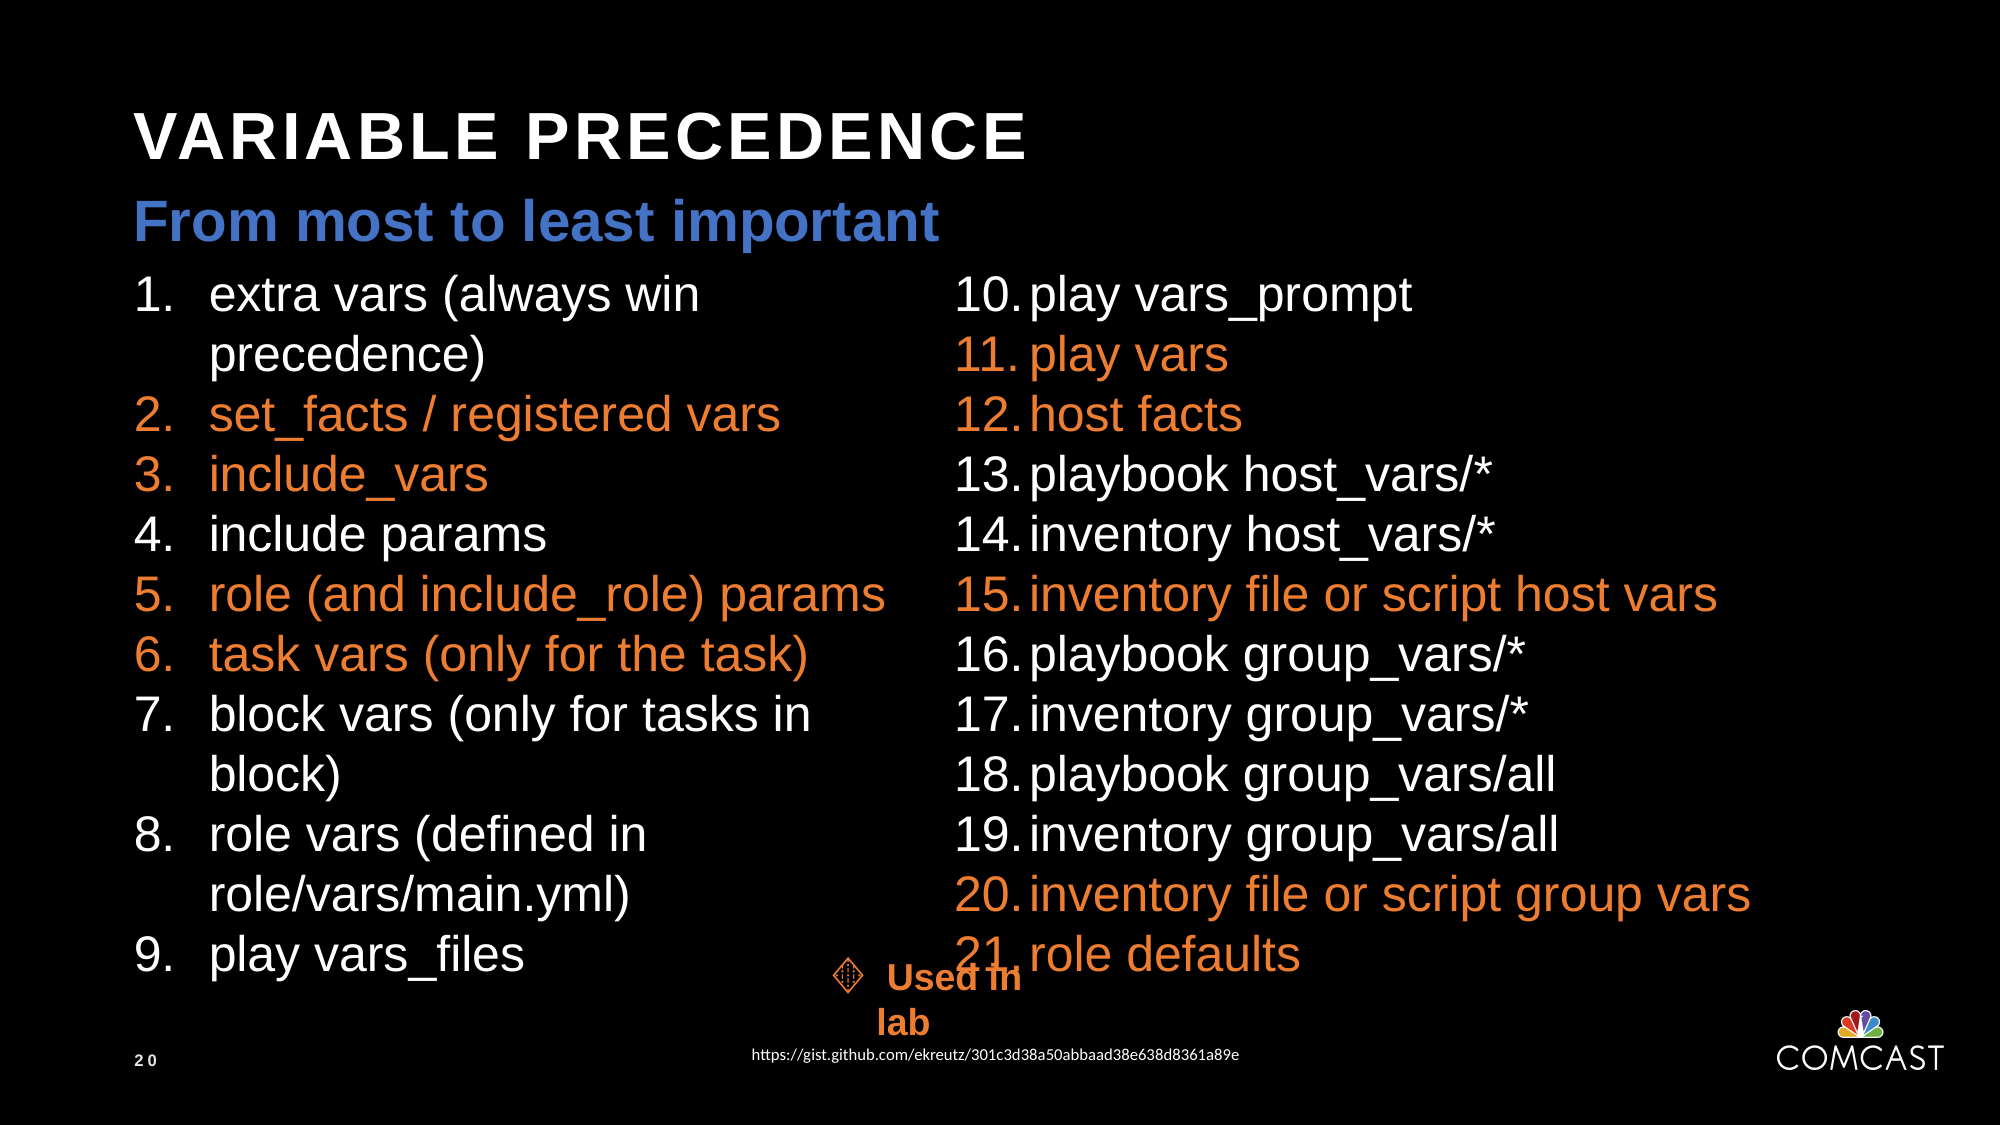

# Variable Precedence
From most to least important
extra vars (always win precedence)
set_facts / registered vars
include_vars
include params
role (and include_role) params
task vars (only for the task)
block vars (only for tasks in block)
role vars (defined in role/vars/main.yml)
play vars_files
play vars_prompt
play vars
host facts
playbook host_vars/*
inventory host_vars/*
inventory file or script host vars
playbook group_vars/*
inventory group_vars/*
playbook group_vars/all
inventory group_vars/all
inventory file or script group vars
role defaults
 Used in lab
https://gist.github.com/ekreutz/301c3d38a50abbaad38e638d8361a89e